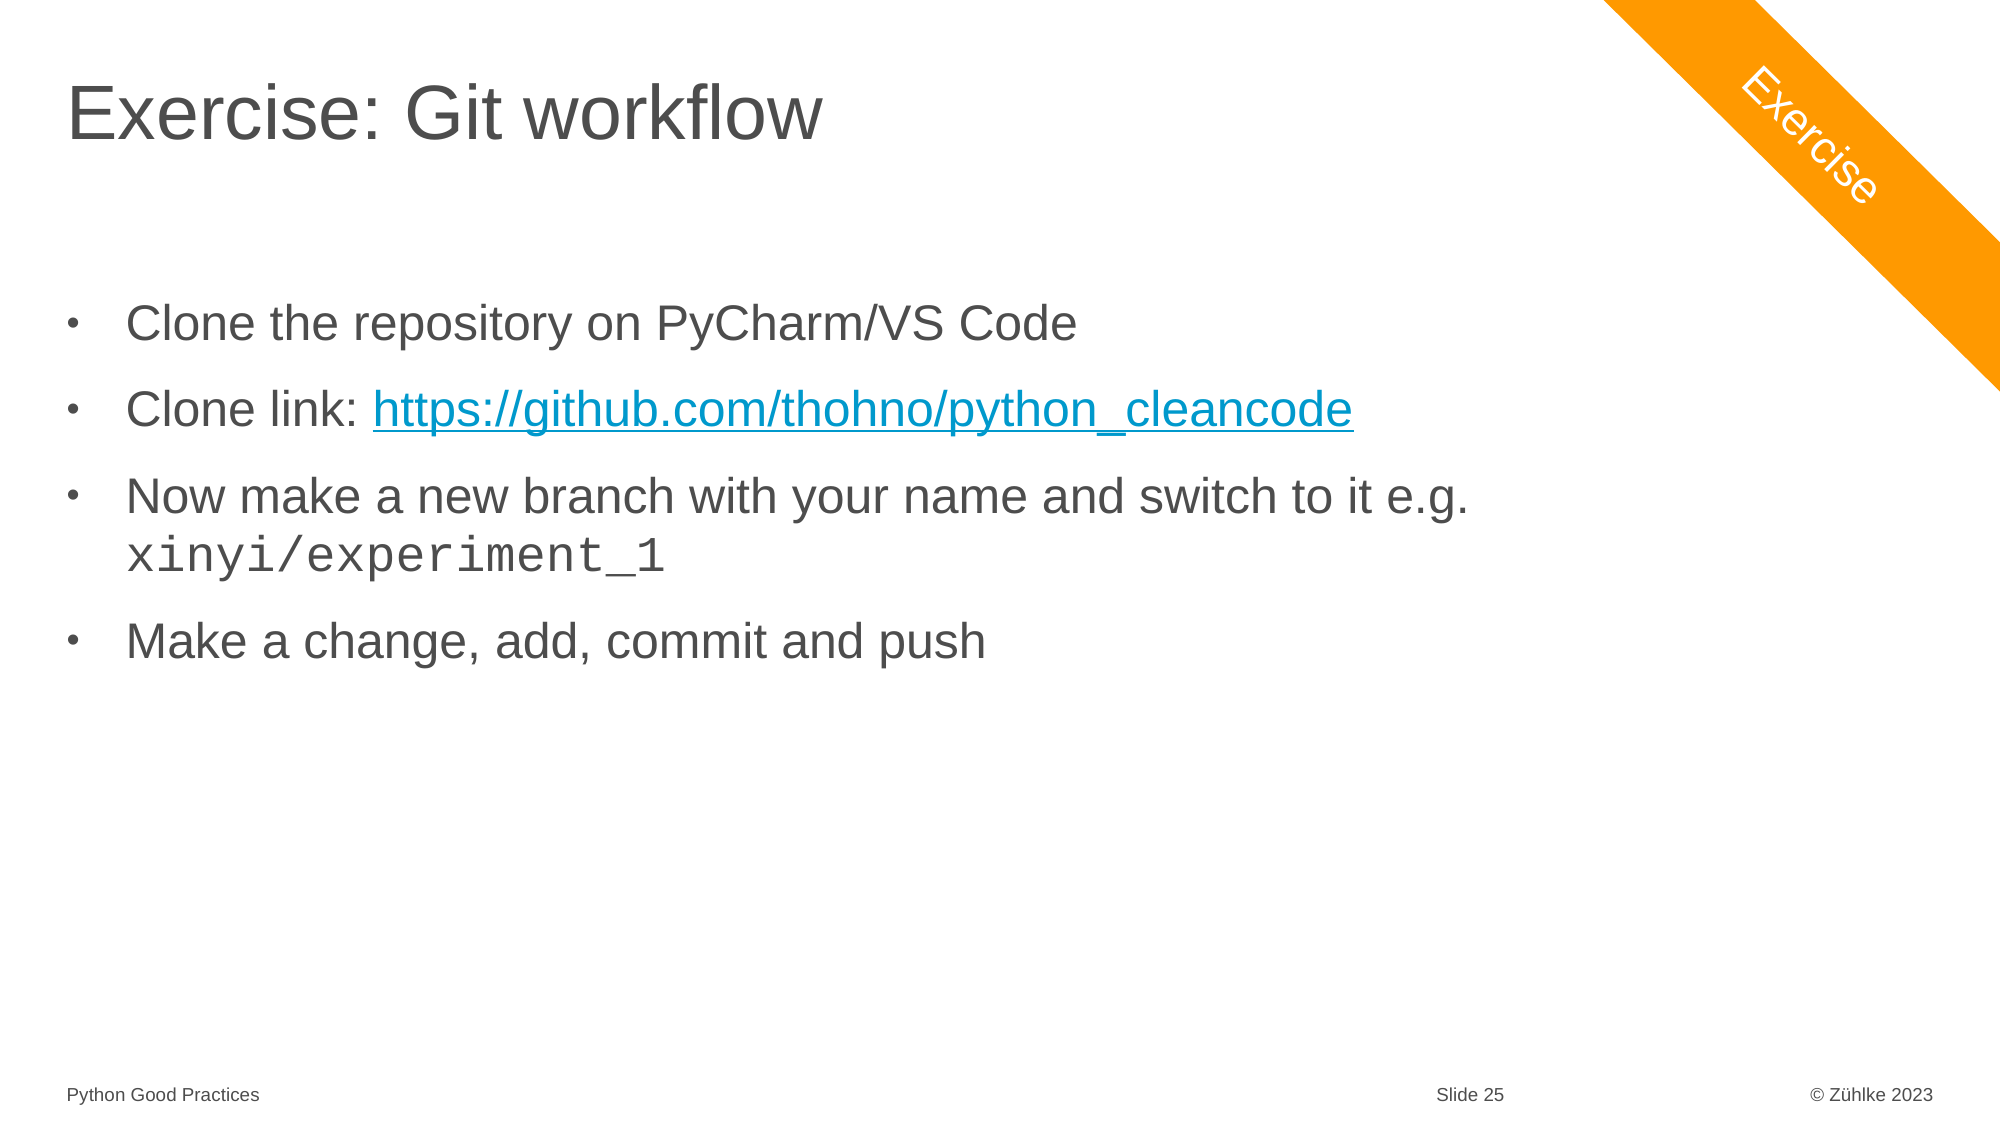

# Exercise: Git workflow
Exercise

Clone the repository on PyCharm/VS Code
Clone link: https://github.com/thohno/python_cleancode
Now make a new branch with your name and switch to it e.g. xinyi/experiment_1
Make a change, add, commit and push